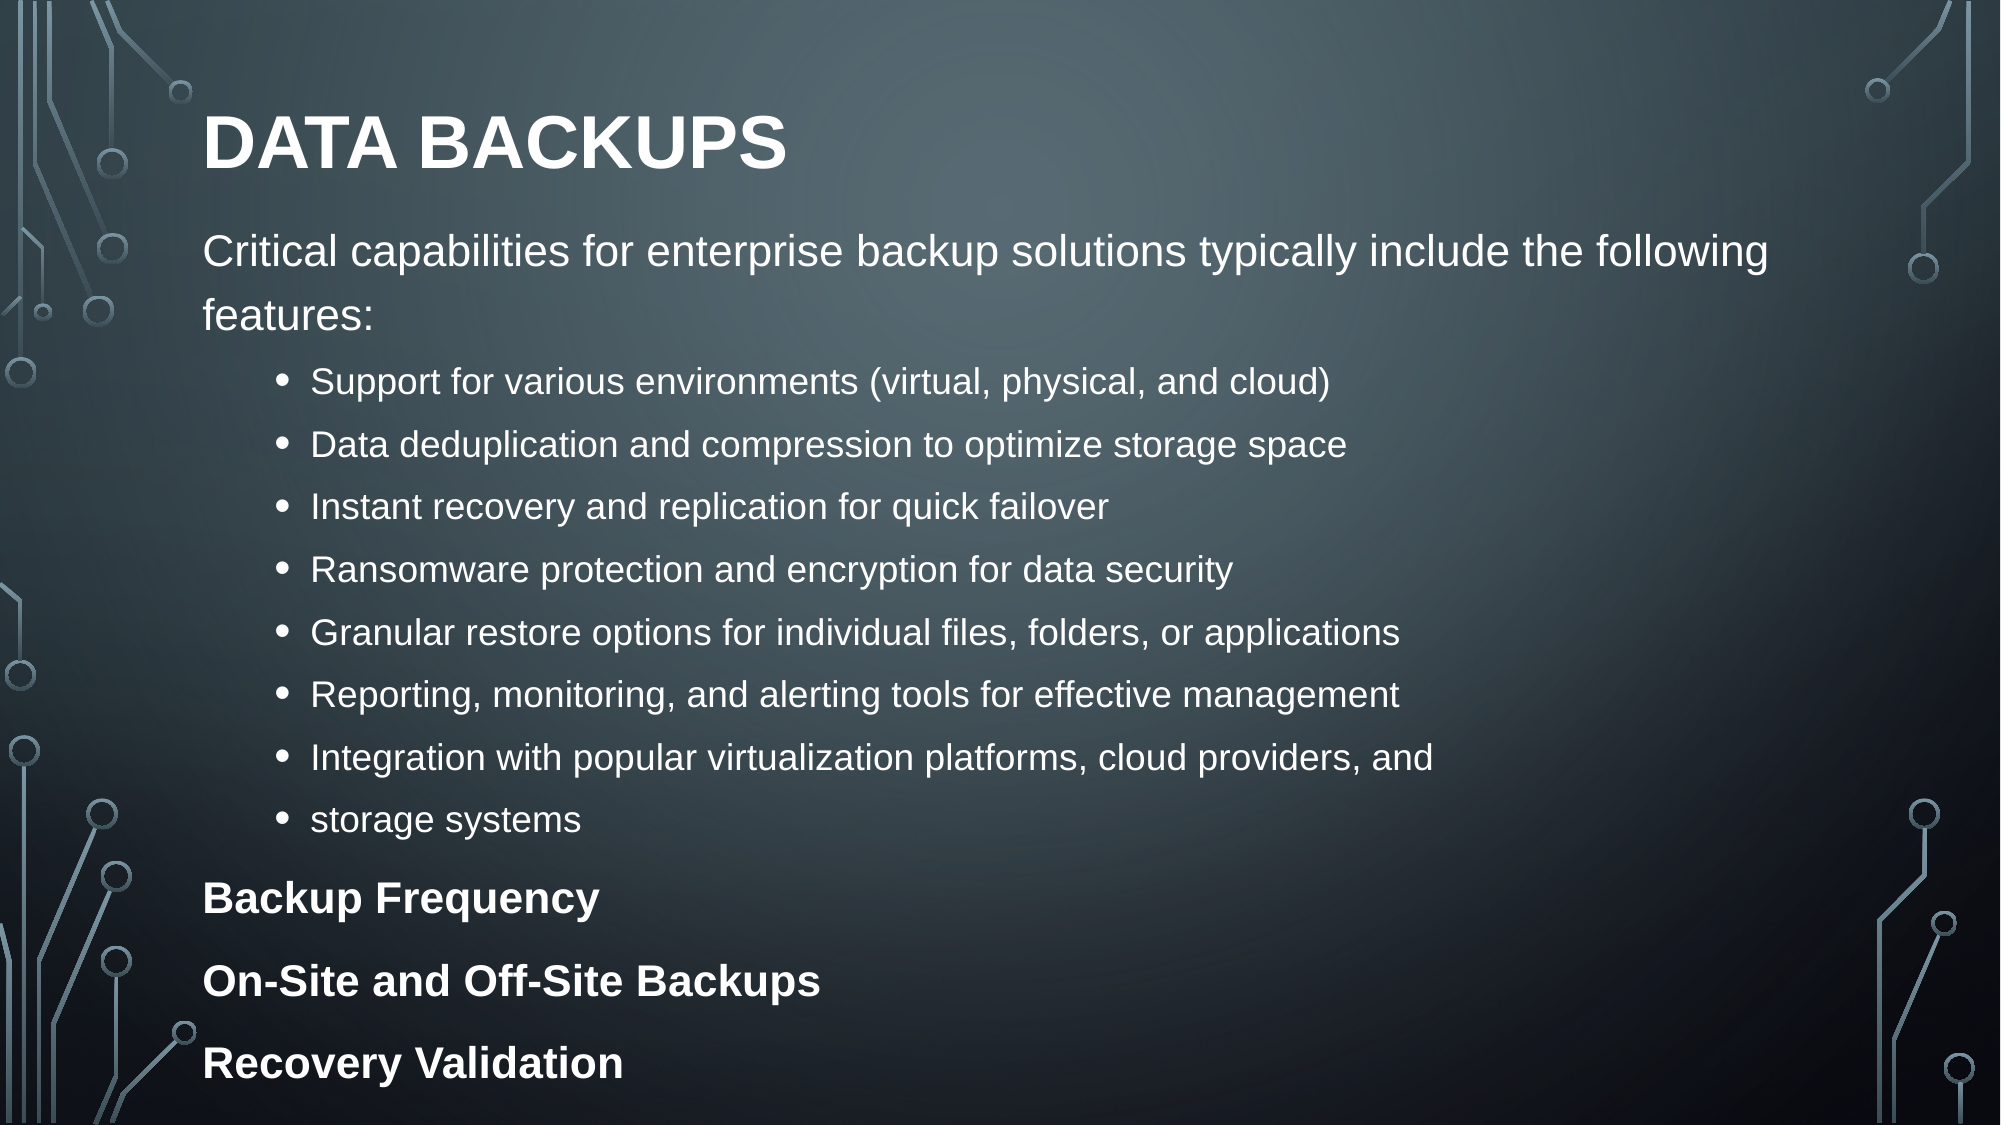

# Data Backups
Critical capabilities for enterprise backup solutions typically include the following features:
Support for various environments (virtual, physical, and cloud)
Data deduplication and compression to optimize storage space
Instant recovery and replication for quick failover
Ransomware protection and encryption for data security
Granular restore options for individual files, folders, or applications
Reporting, monitoring, and alerting tools for effective management
Integration with popular virtualization platforms, cloud providers, and
storage systems
Backup Frequency
On-Site and Off-Site Backups
Recovery Validation